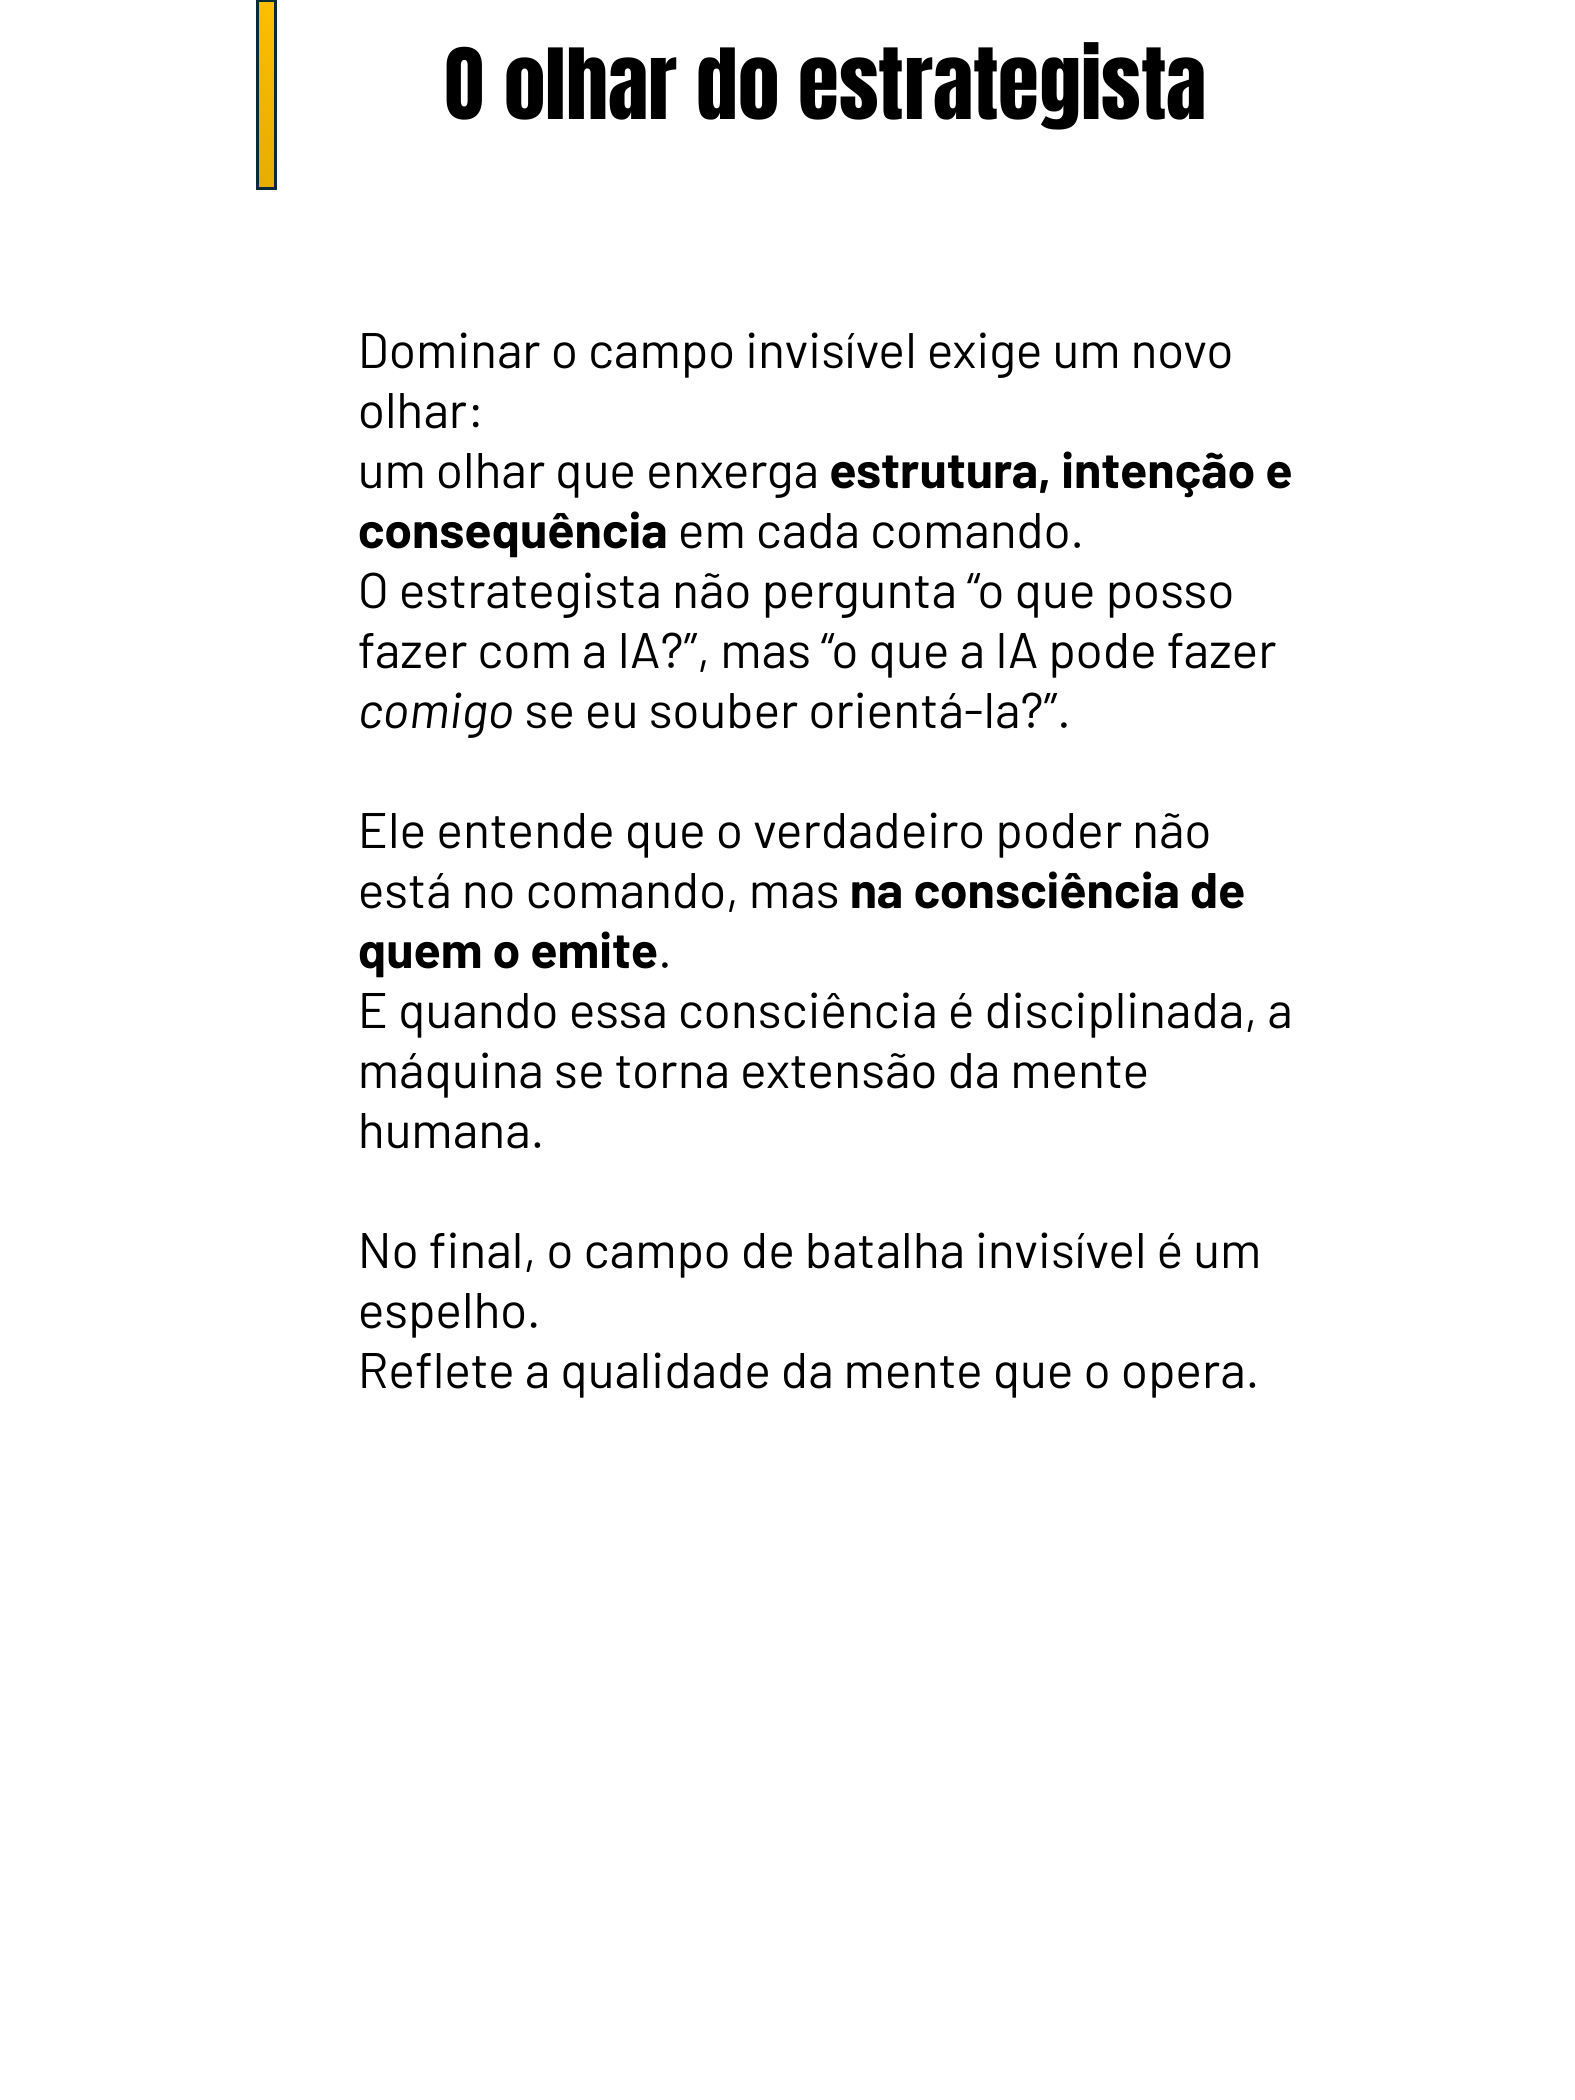

O olhar do estrategista
Dominar o campo invisível exige um novo olhar:
um olhar que enxerga estrutura, intenção e consequência em cada comando.
O estrategista não pergunta “o que posso fazer com a IA?”, mas “o que a IA pode fazer comigo se eu souber orientá-la?”.

Ele entende que o verdadeiro poder não está no comando, mas na consciência de quem o emite.
E quando essa consciência é disciplinada, a máquina se torna extensão da mente humana.

No final, o campo de batalha invisível é um espelho.
Reflete a qualidade da mente que o opera.